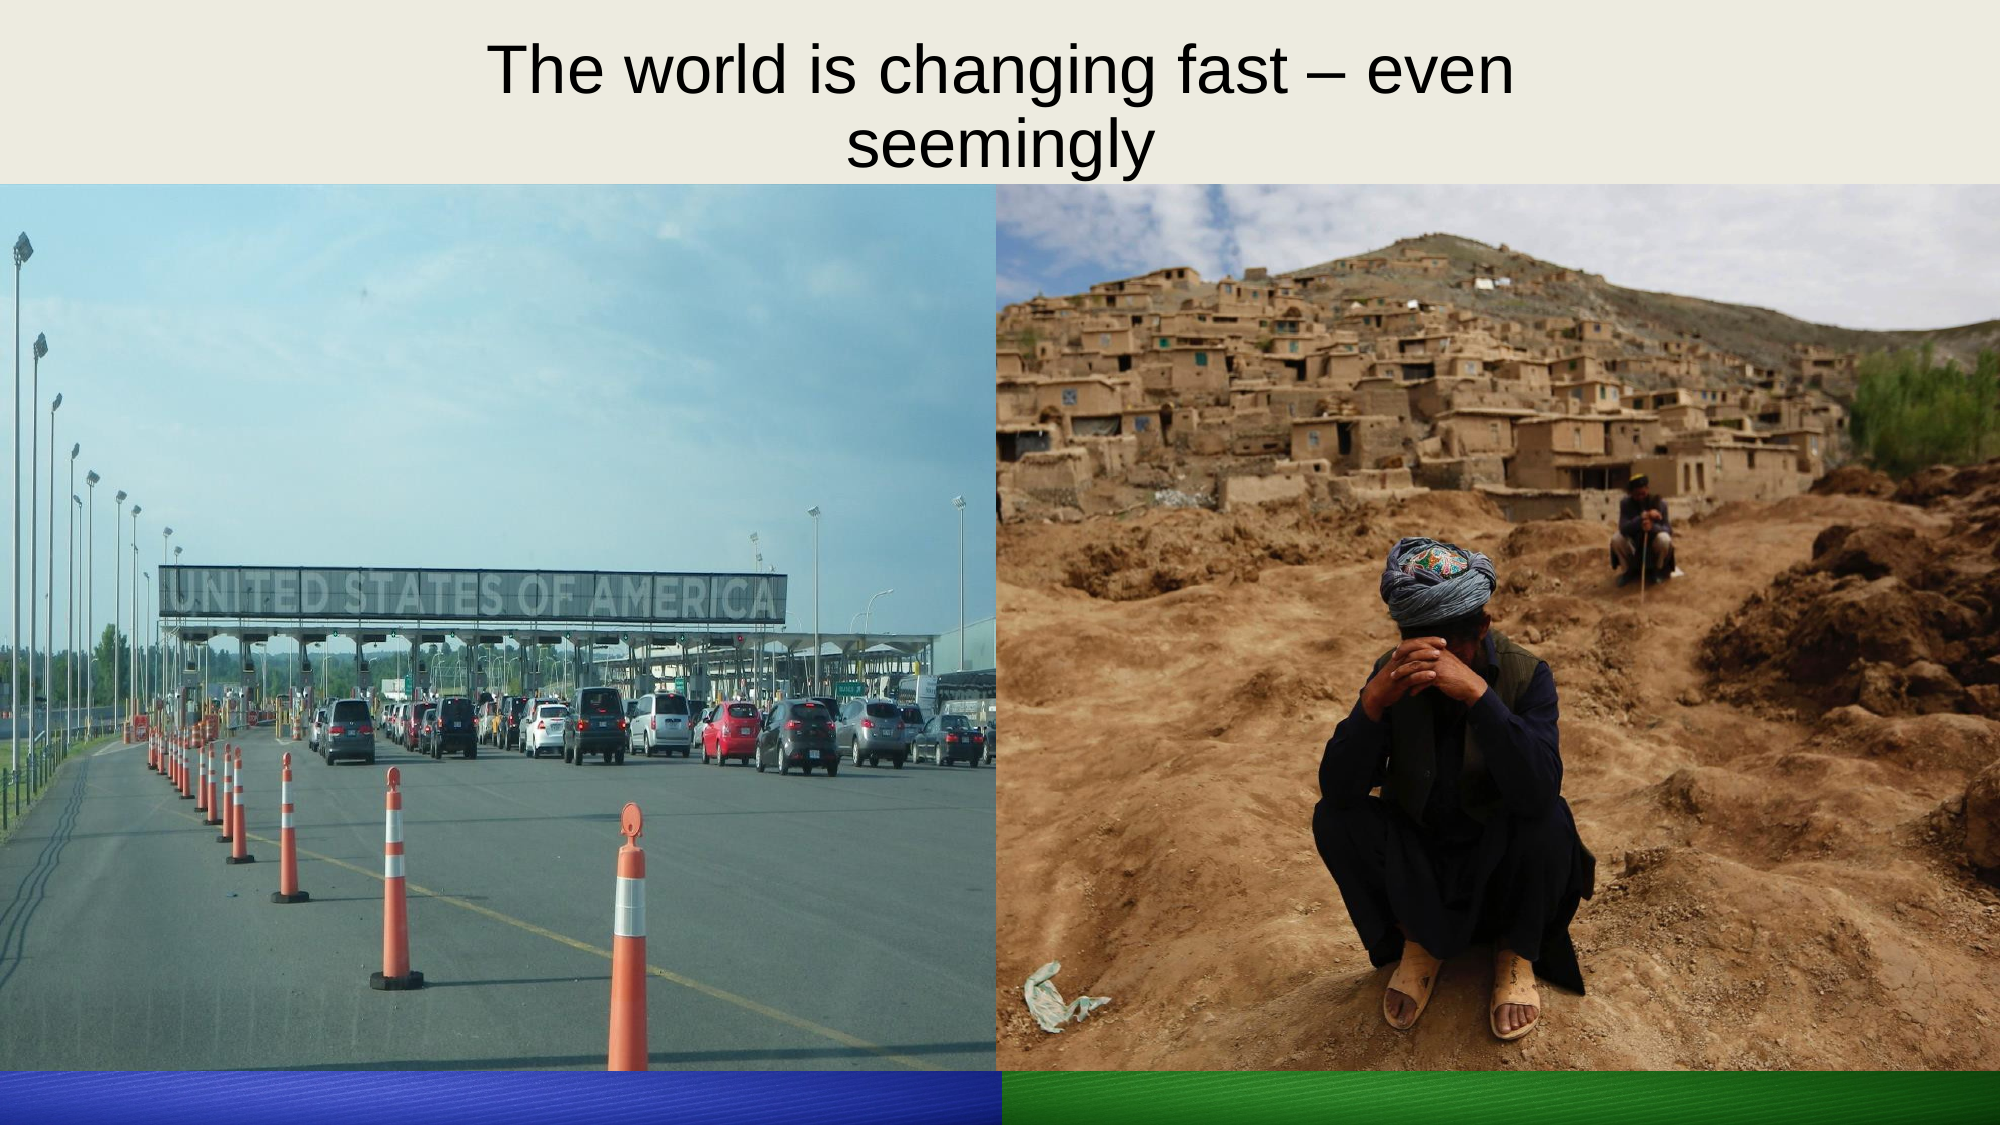

The world is changing fast – even seemingly
local situations, are strategic in nature.